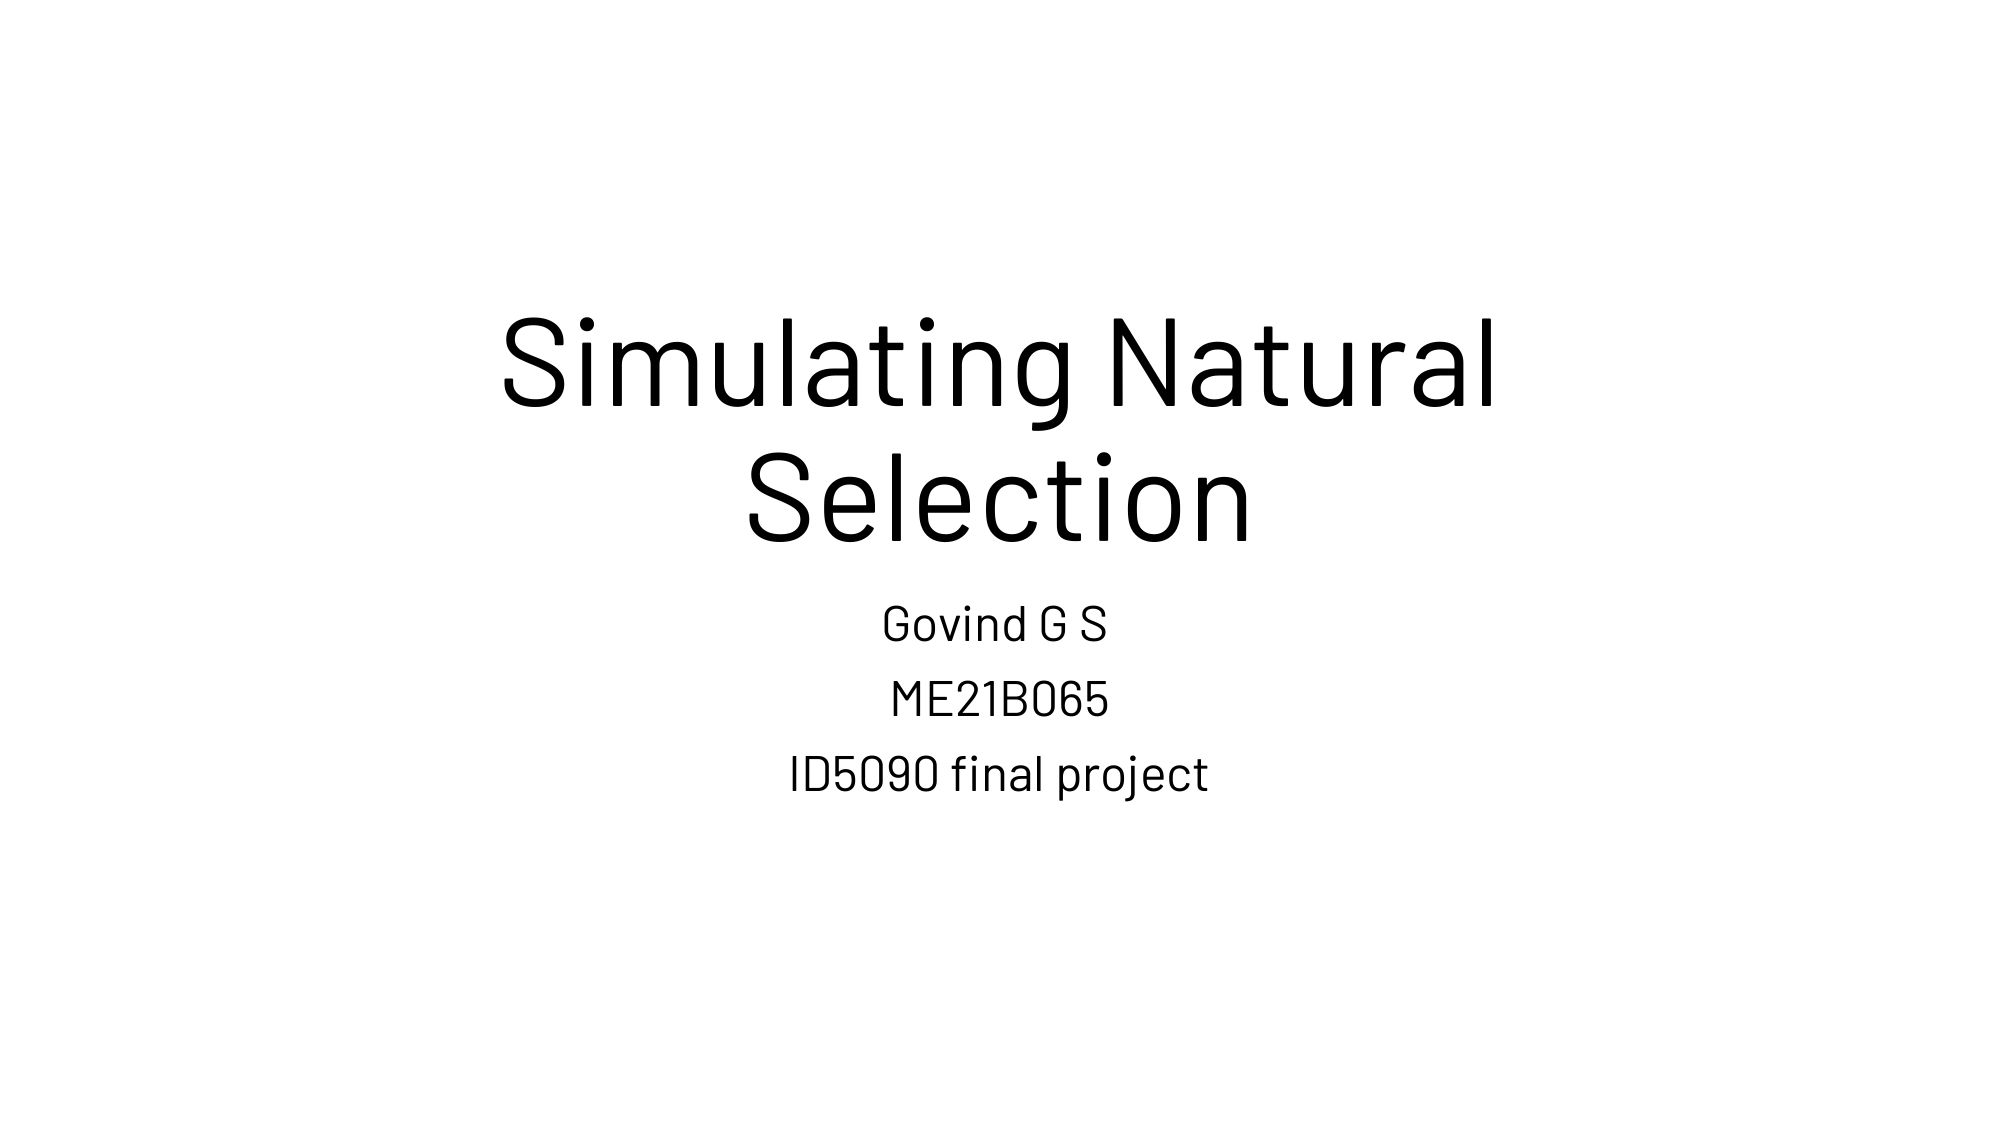

# Simulating Natural Selection
Govind G S
ME21B065
ID5090 final project